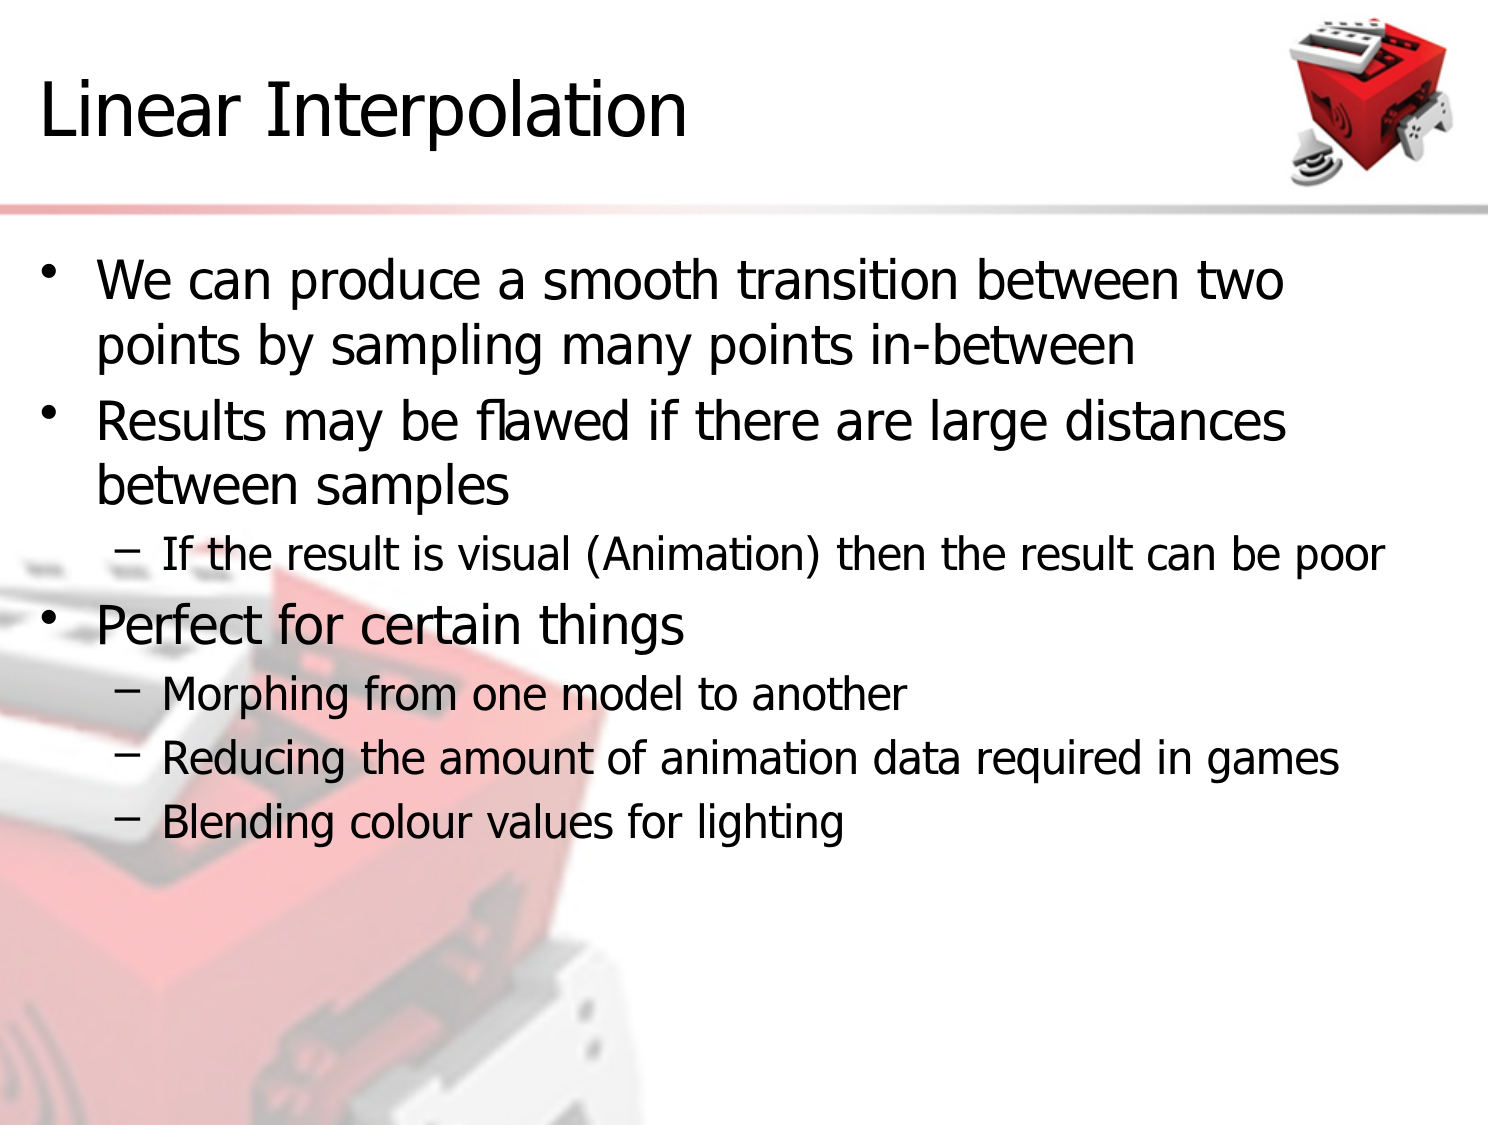

# Linear Interpolation
We can produce a smooth transition between two points by sampling many points in-between
Results may be flawed if there are large distances between samples
If the result is visual (Animation) then the result can be poor
Perfect for certain things
Morphing from one model to another
Reducing the amount of animation data required in games
Blending colour values for lighting